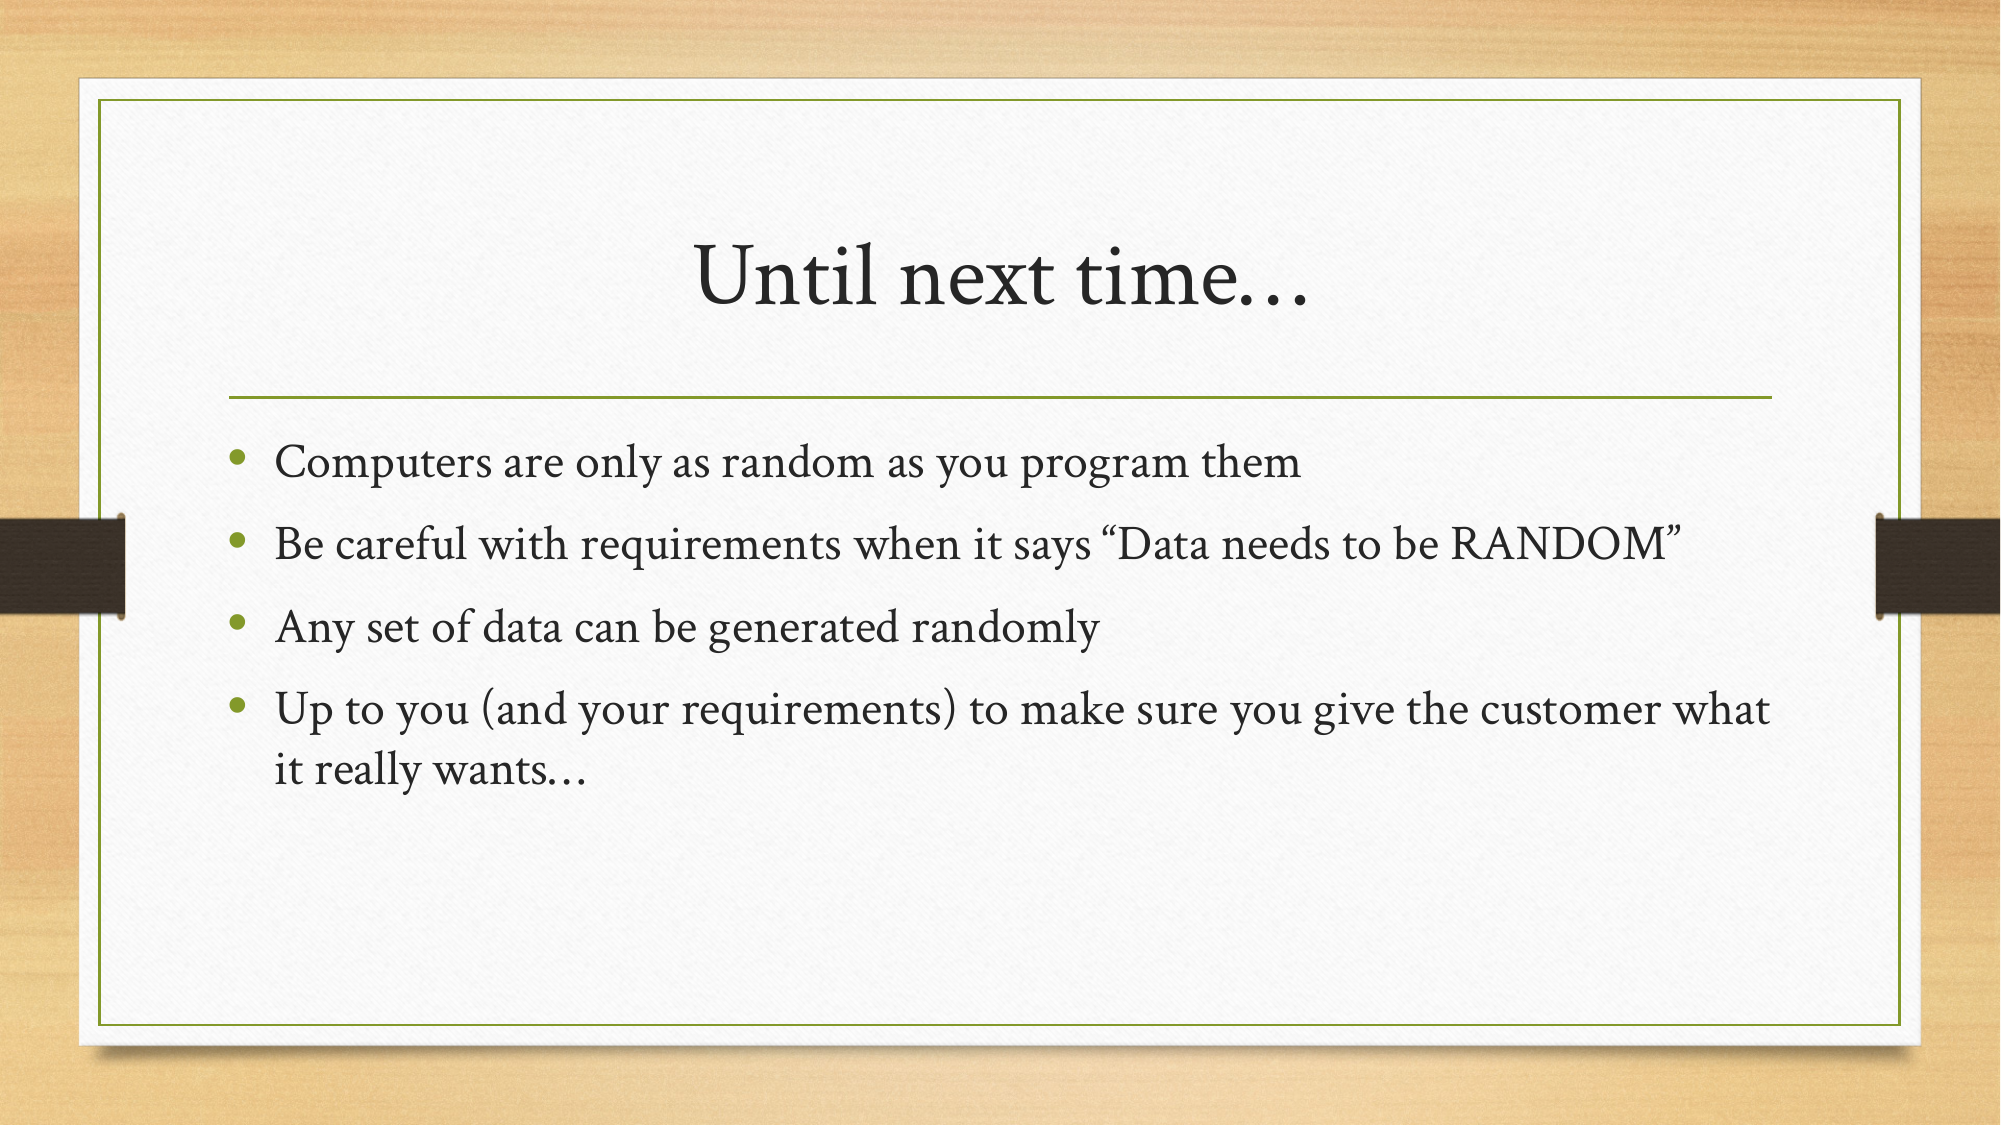

# Until next time…
Computers are only as random as you program them
Be careful with requirements when it says “Data needs to be RANDOM”
Any set of data can be generated randomly
Up to you (and your requirements) to make sure you give the customer what it really wants…